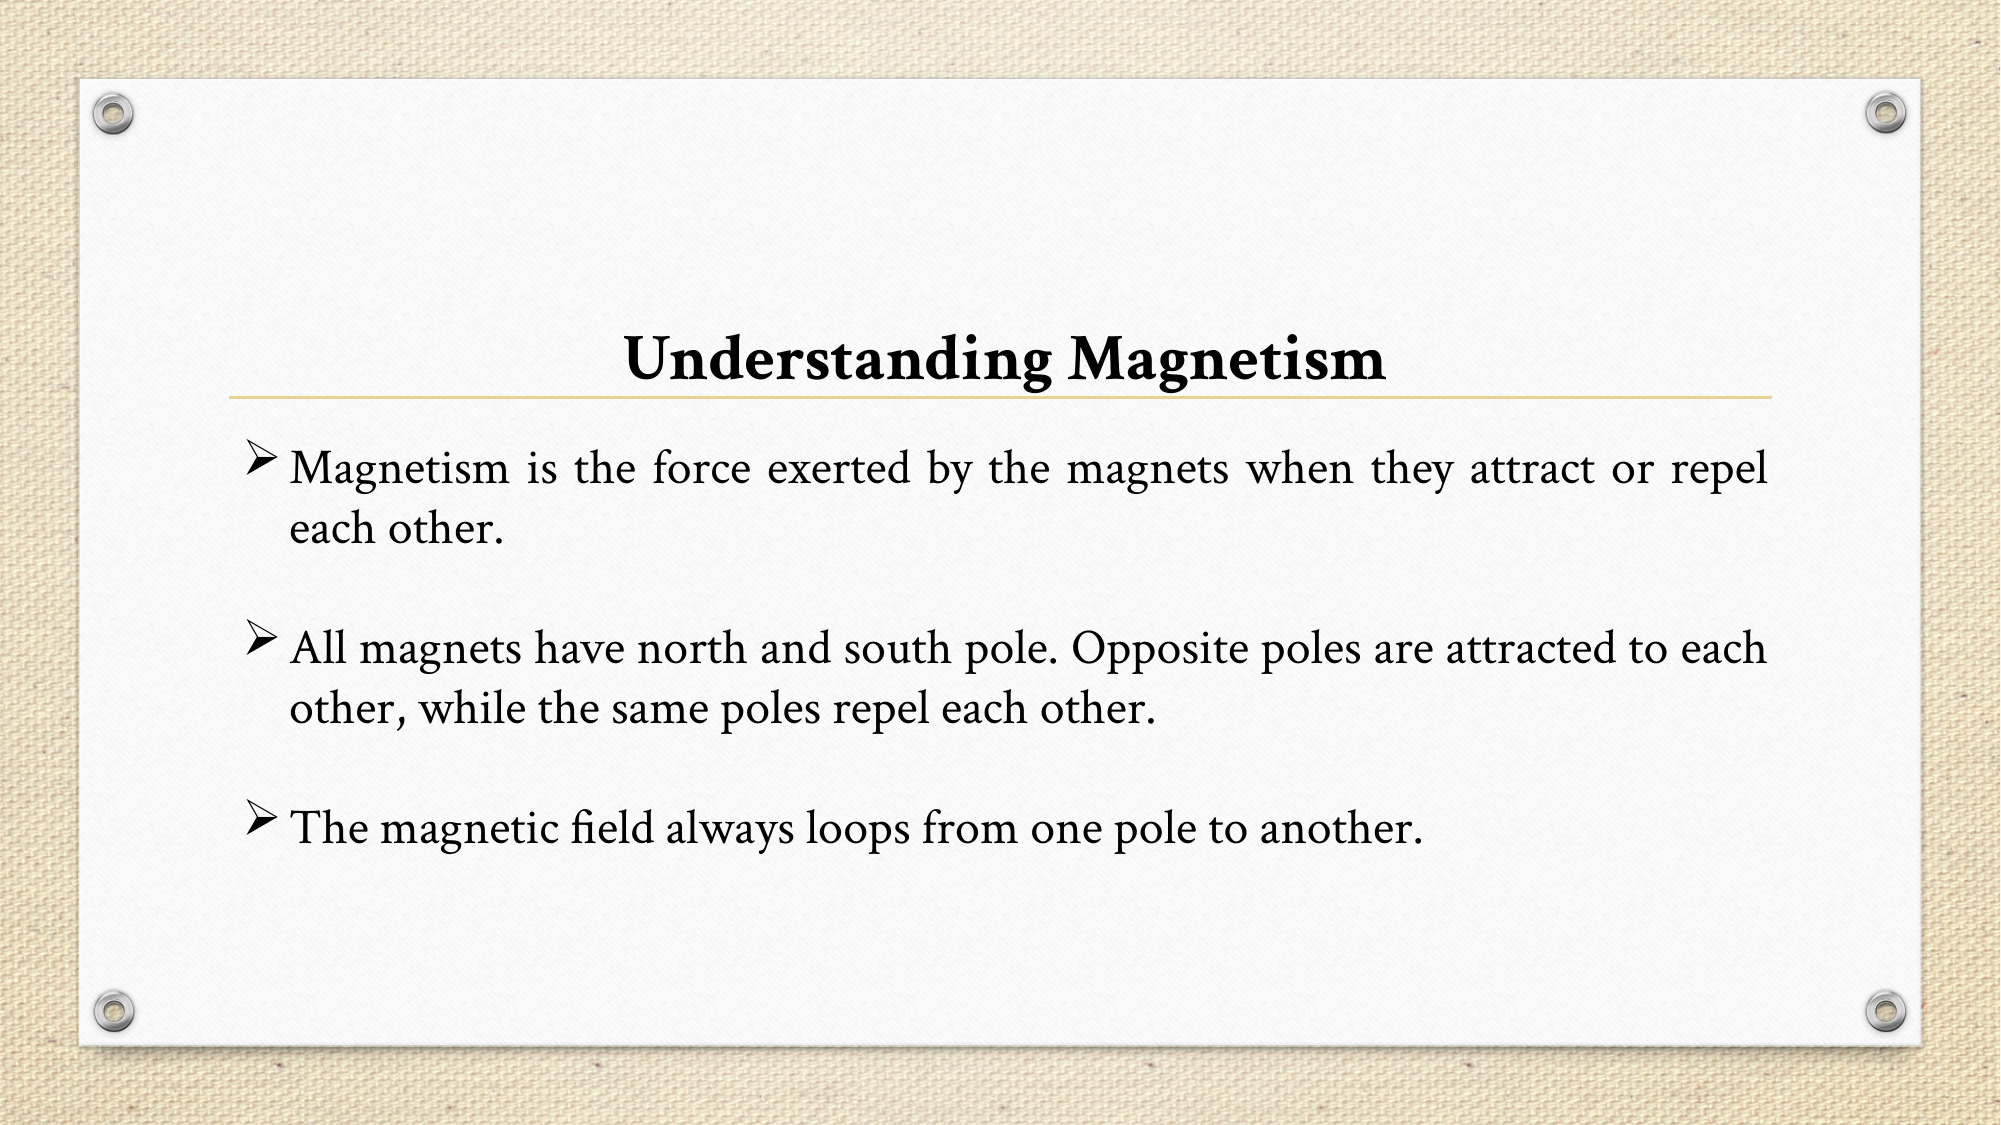

Understanding Magnetism
Magnetism is the force exerted by the magnets when they attract or repel each other.

All magnets have north and south pole. Opposite poles are attracted to each other, while the same poles repel each other.

The magnetic field always loops from one pole to another.